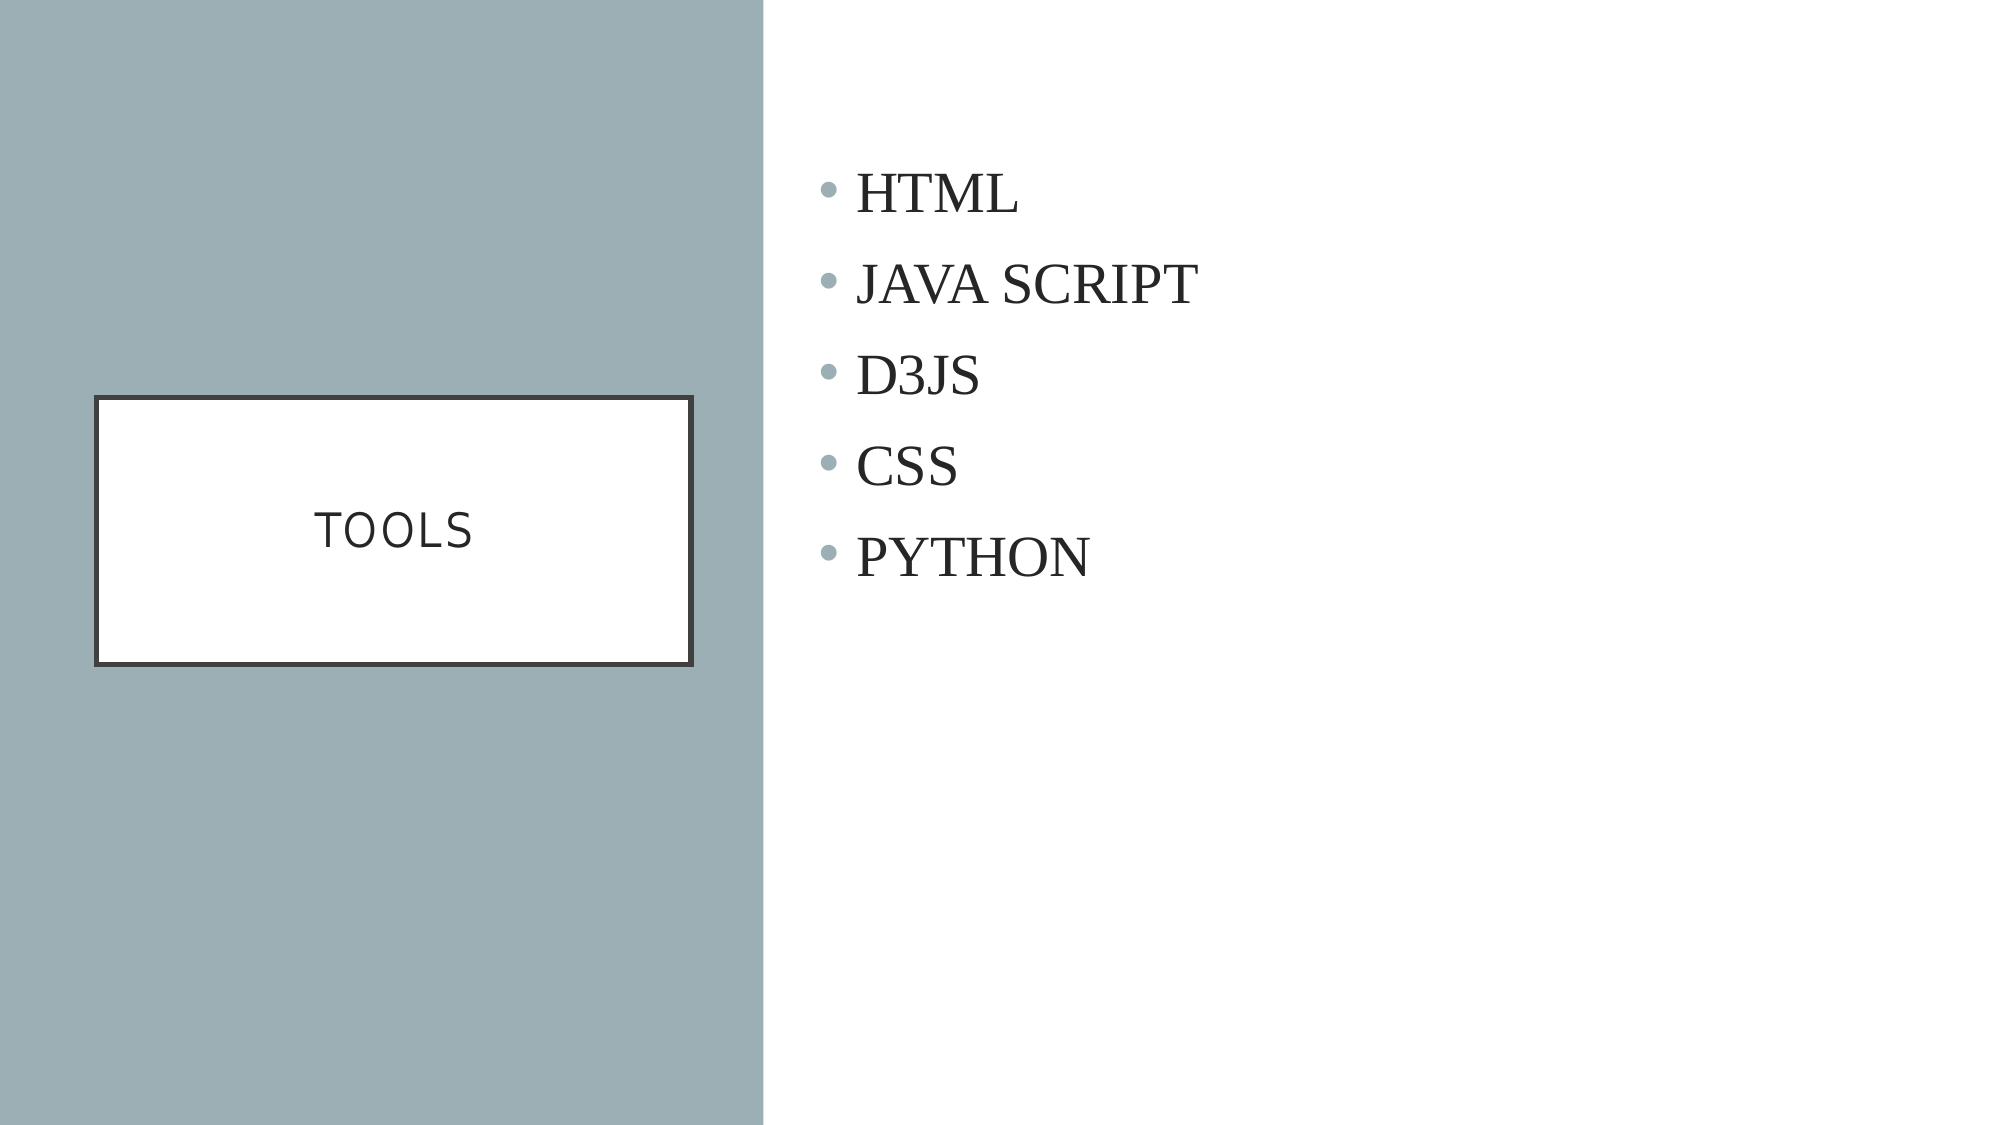

HTML
JAVA SCRIPT
D3JS
CSS
PYTHON
# TOOLS